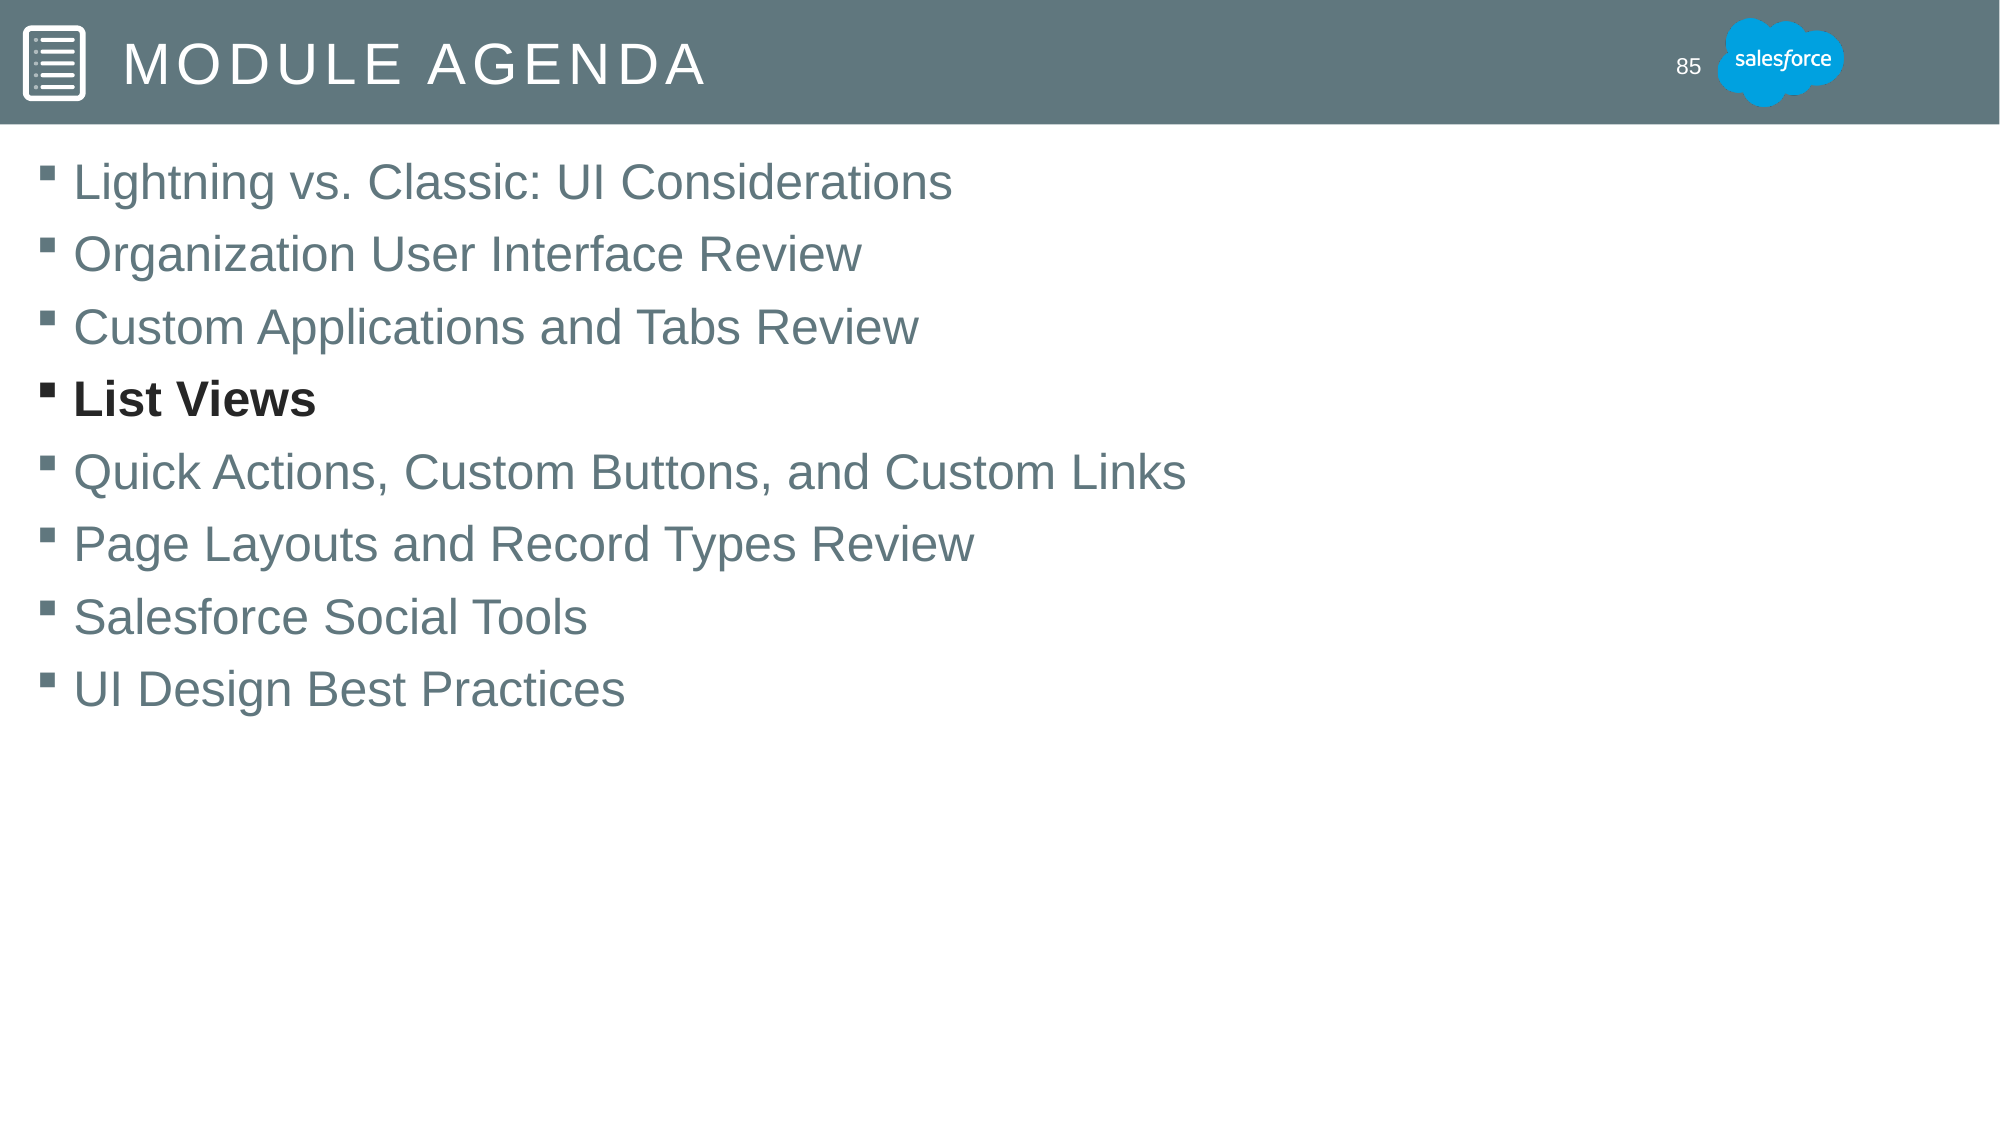

# Module Agenda
85
Lightning vs. Classic: UI Considerations
Organization User Interface Review
Custom Applications and Tabs Review
List Views
Quick Actions, Custom Buttons, and Custom Links
Page Layouts and Record Types Review
Salesforce Social Tools
UI Design Best Practices